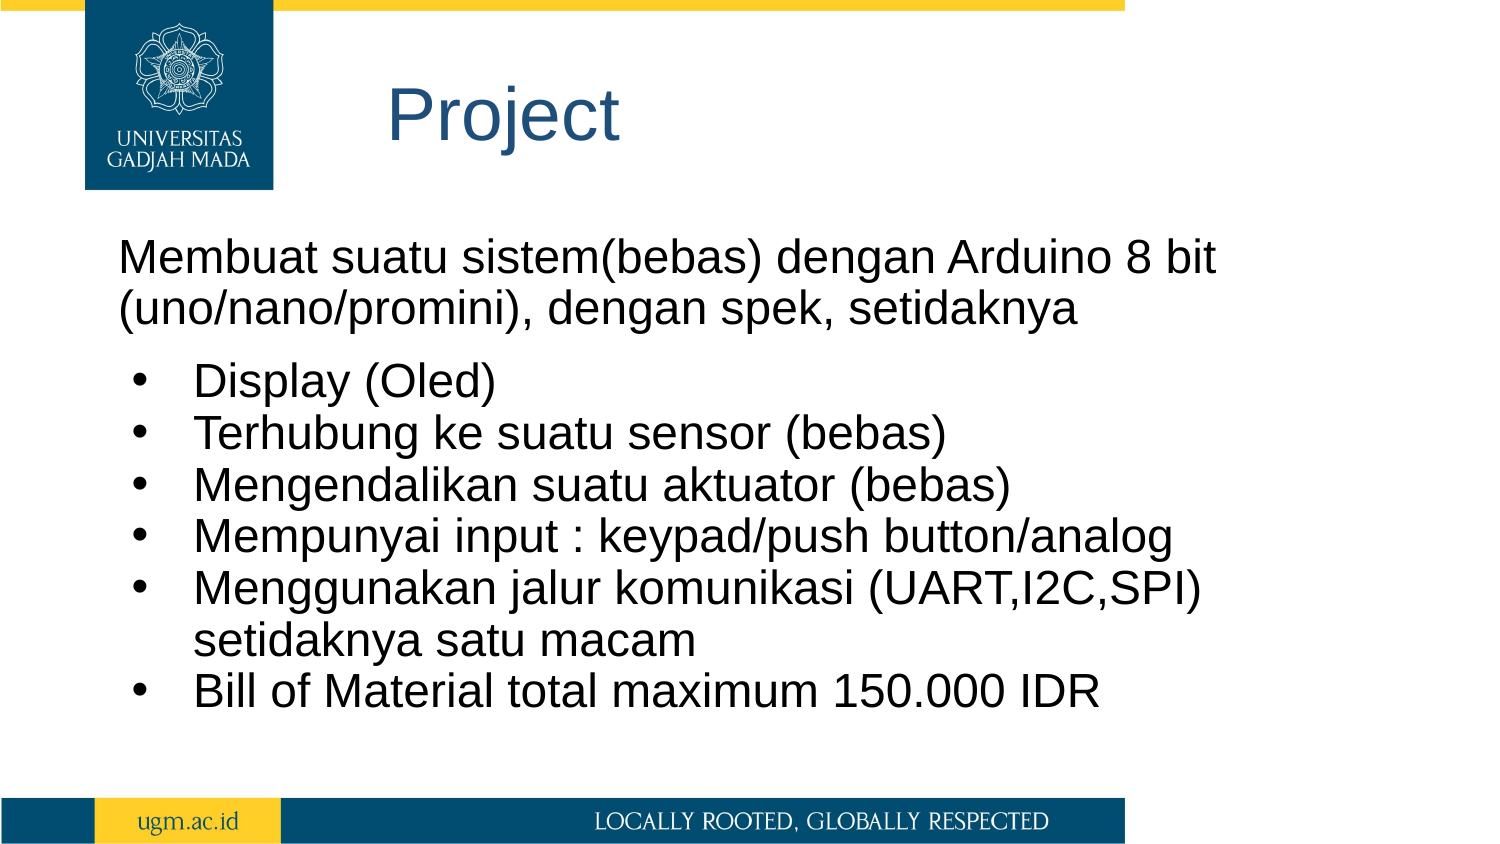

# Project
Membuat suatu sistem(bebas) dengan Arduino 8 bit (uno/nano/promini), dengan spek, setidaknya
Display (Oled)
Terhubung ke suatu sensor (bebas)
Mengendalikan suatu aktuator (bebas)
Mempunyai input : keypad/push button/analog
Menggunakan jalur komunikasi (UART,I2C,SPI) setidaknya satu macam
Bill of Material total maximum 150.000 IDR